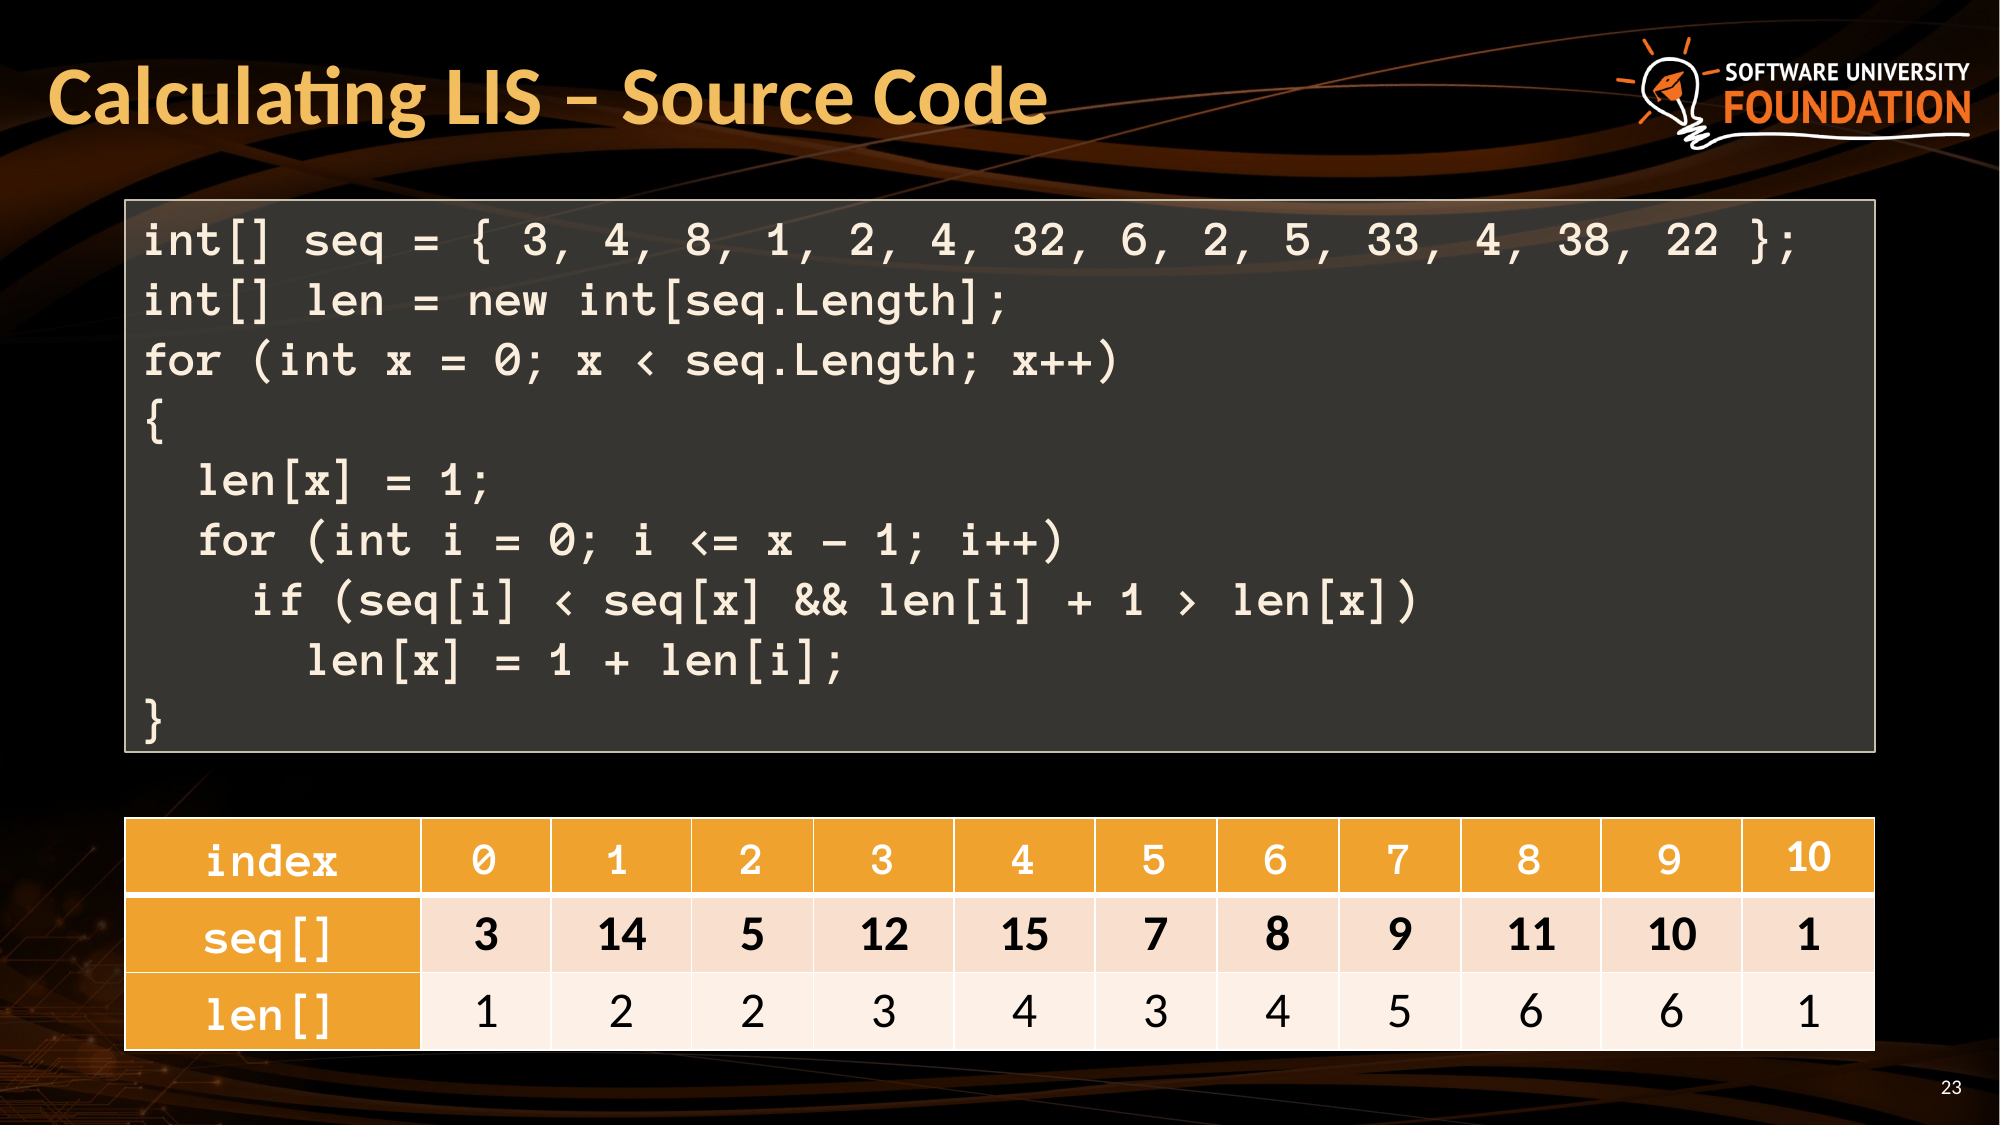

# Calculating LIS – Source Code
int[] seq = { 3, 4, 8, 1, 2, 4, 32, 6, 2, 5, 33, 4, 38, 22 };
int[] len = new int[seq.Length];
for (int x = 0; x < seq.Length; x++)
{
  len[x] = 1;
  for (int i = 0; i <= x - 1; i++)
    if (seq[i] < seq[x] && len[i] + 1 > len[x])
      len[x] = 1 + len[i];
}
| index | 0 | 1 | 2 | 3 | 4 | 5 | 6 | 7 | 8 | 9 | 10 |
| --- | --- | --- | --- | --- | --- | --- | --- | --- | --- | --- | --- |
| seq[] | 3 | 14 | 5 | 12 | 15 | 7 | 8 | 9 | 11 | 10 | 1 |
| len[] | 1 | 2 | 2 | 3 | 4 | 3 | 4 | 5 | 6 | 6 | 1 |
23